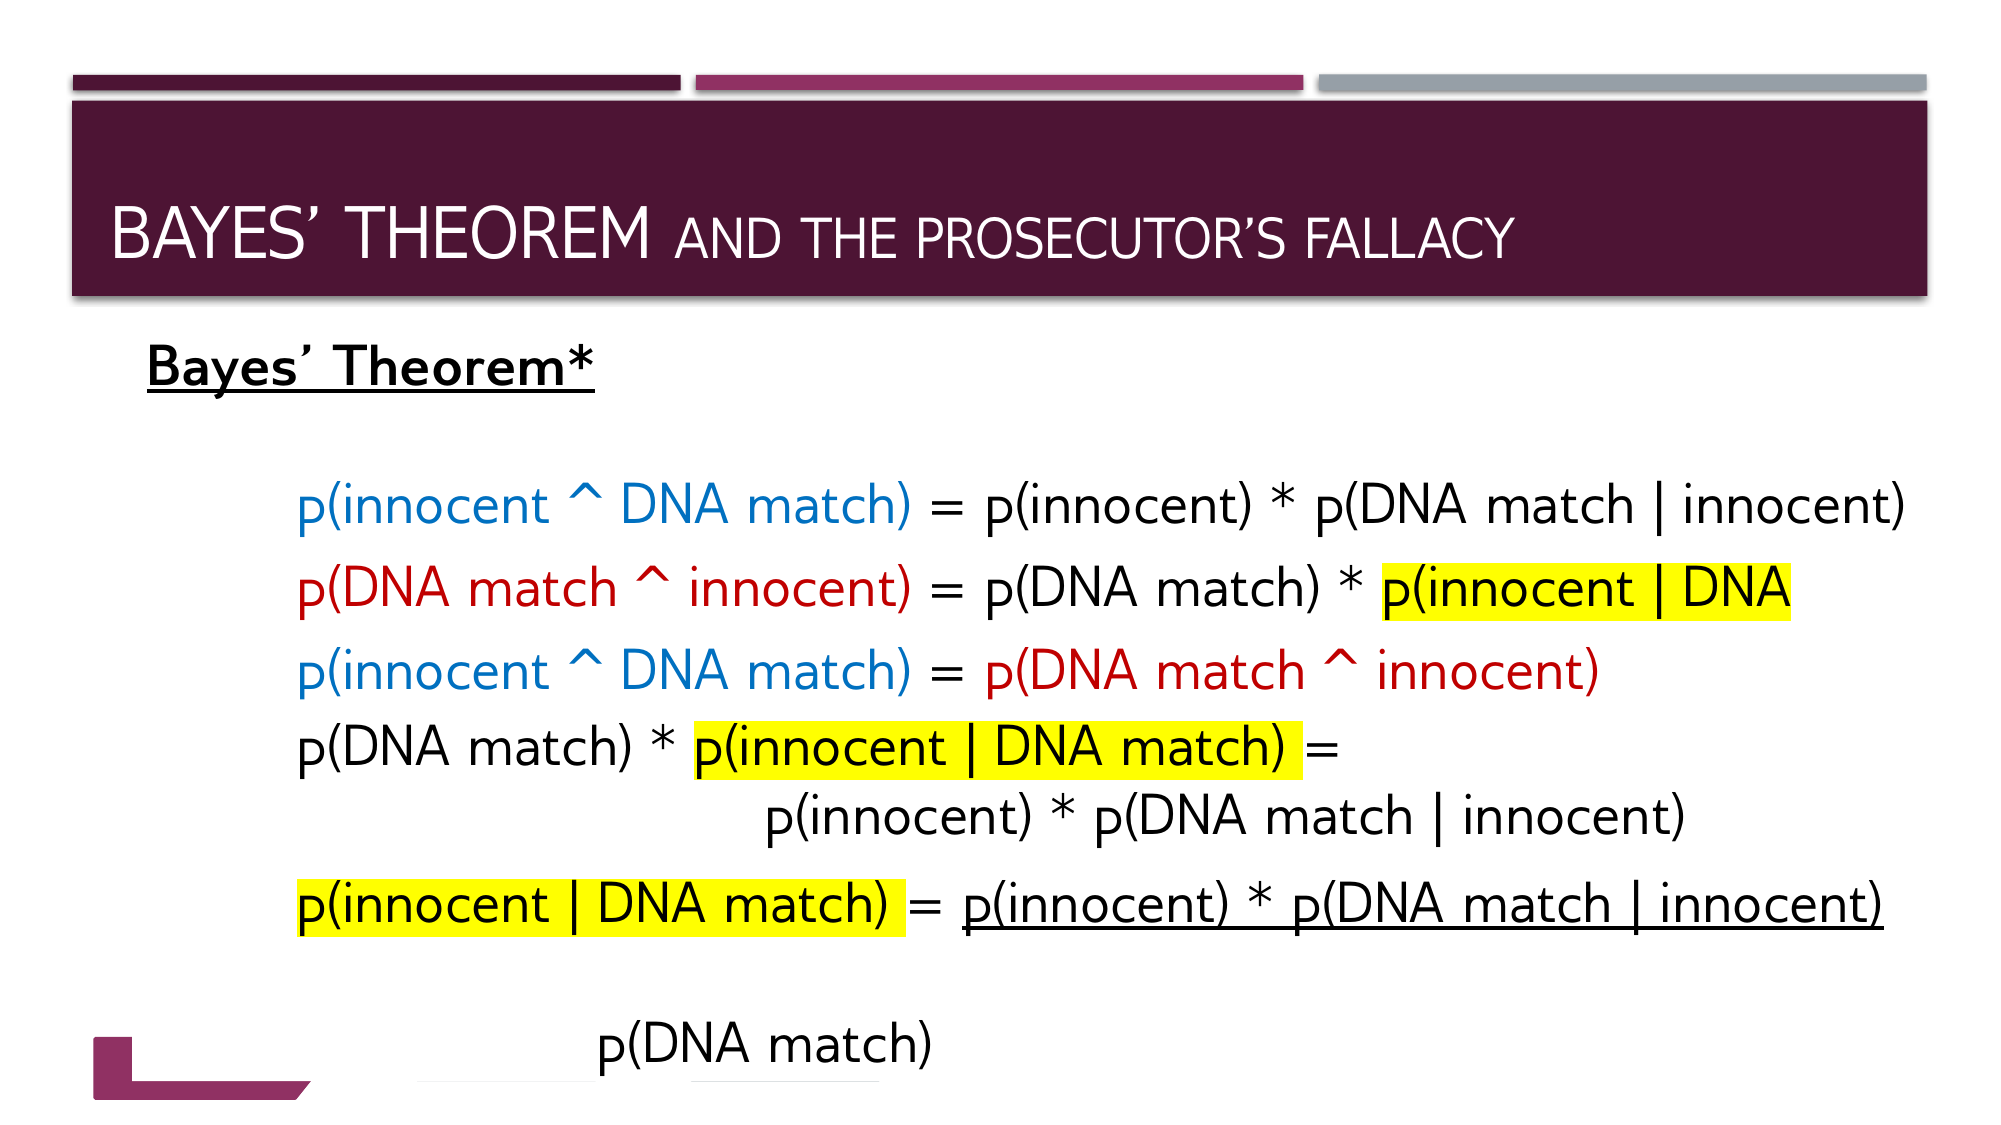

# BAYES’ THEOREM and the Prosecutor’s fallacy
Bayes’ Theorem*

	p(AB) = p(A) * p(B | A) [joint probability]
	p(innocent ^ DNA match) = p(innocent) * p(DNA match | innocent)
	p(DNA match ^ innocent) = p(DNA match) * p(innocent | DNA match)
	p(innocent ^ DNA match) = p(DNA match ^ innocent)
	p(DNA match) * p(innocent | DNA match) =
				 p(innocent) * p(DNA match | innocent)
	p(innocent | DNA match) = p(innocent) * p(DNA match | innocent)
												 		p(DNA match)
Law
Medicine
Society
*Provost & Fawcett, Data Science for Business, 2013.